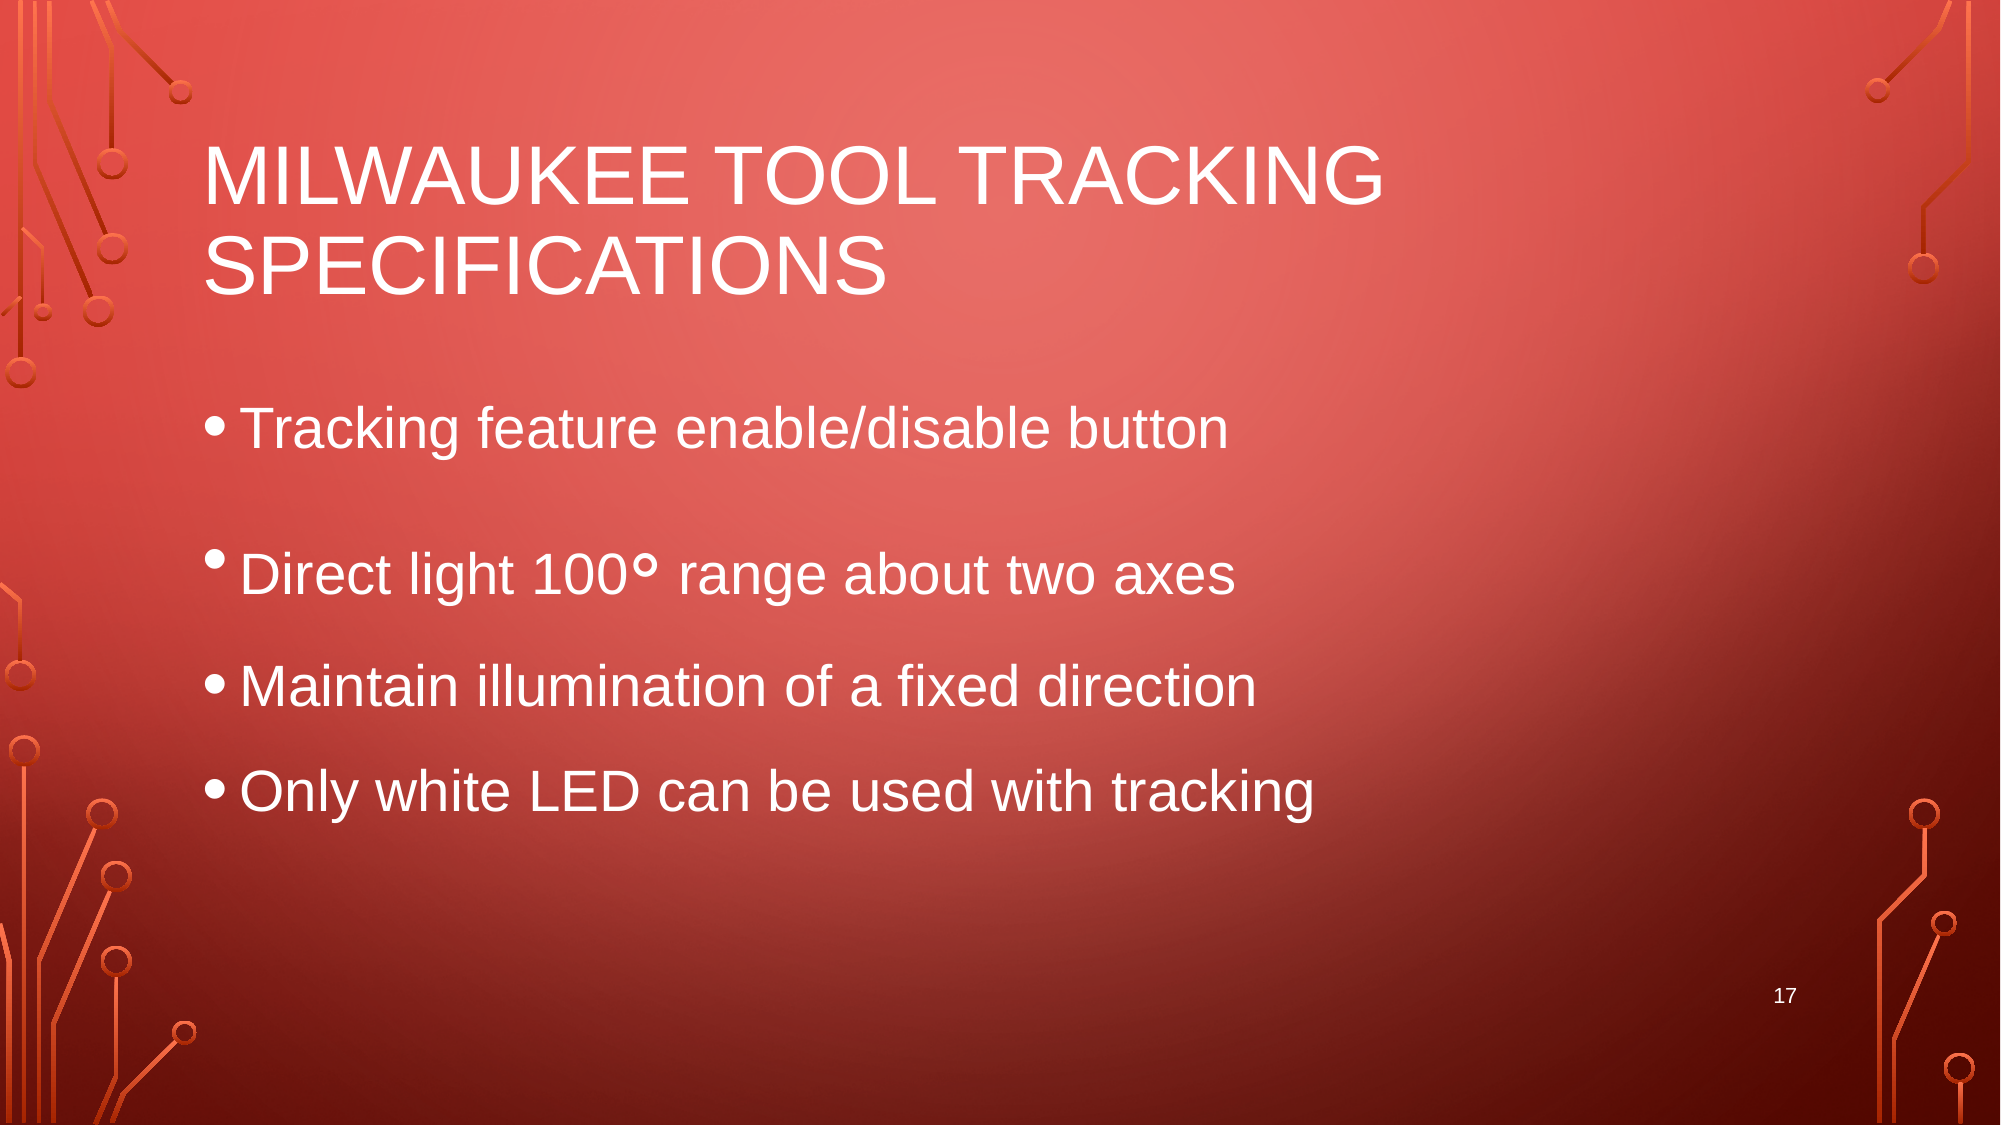

# MILWAUKEE TOOL Tracking SPECIFICATIONS
Tracking feature enable/disable button
Direct light 100◦ range about two axes
Maintain illumination of a fixed direction
Only white LED can be used with tracking
17